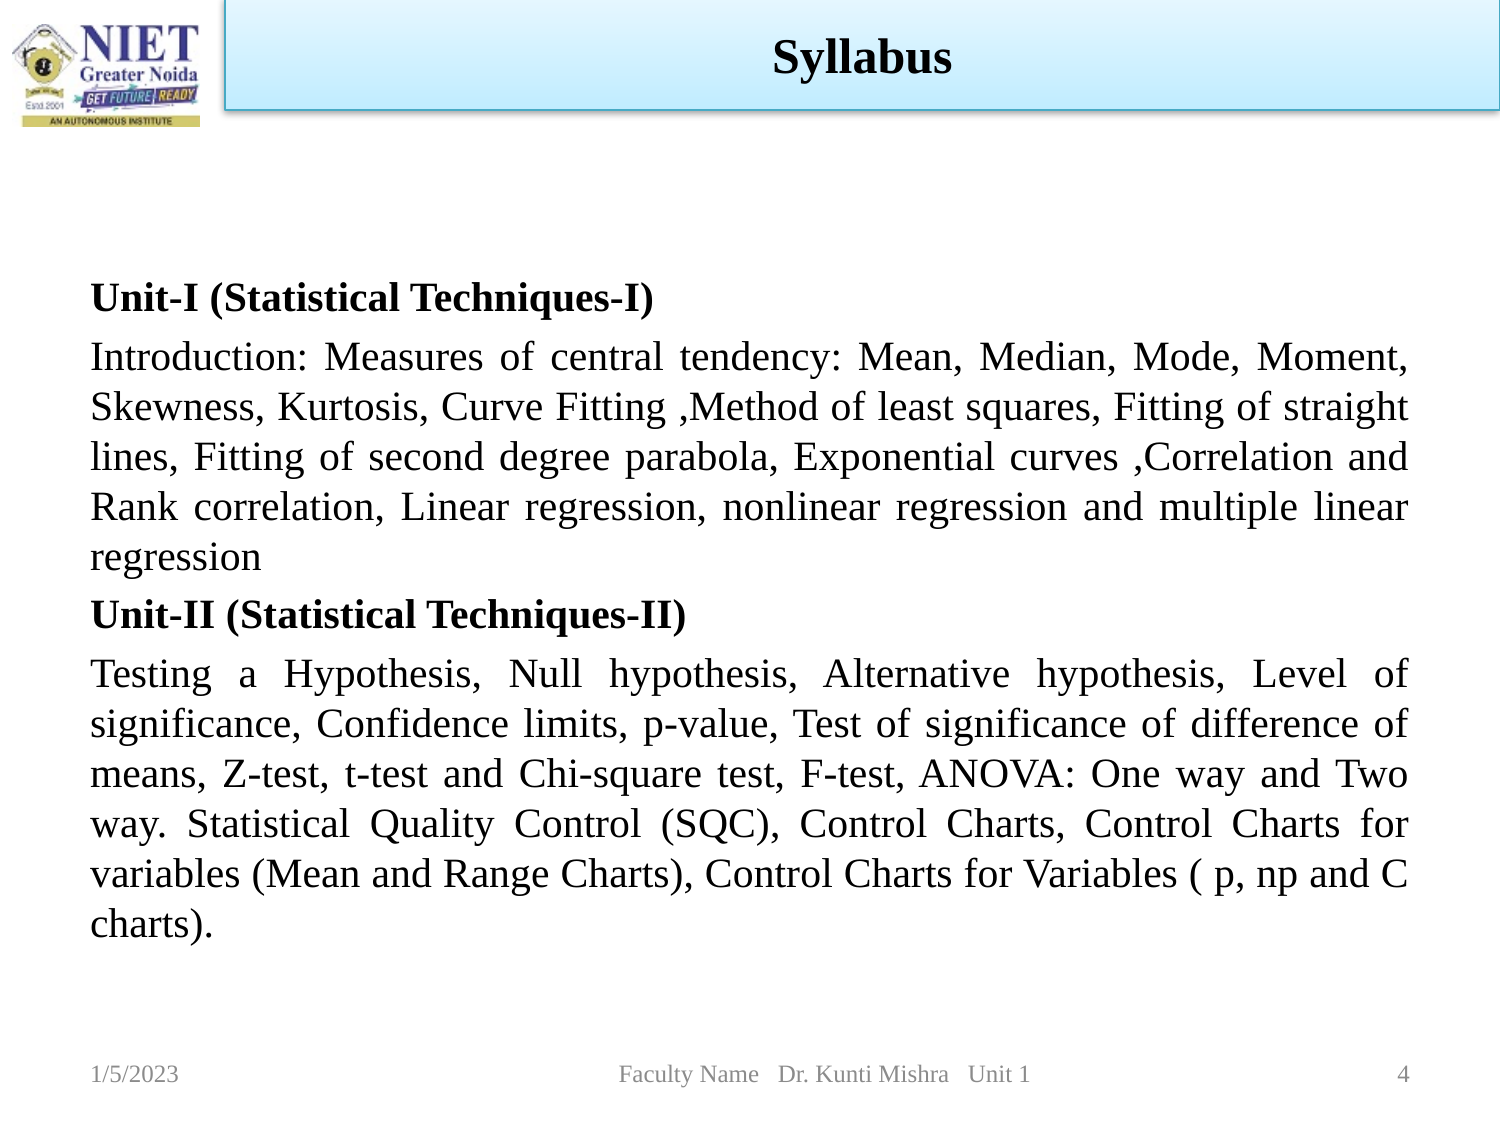

Syllabus
Unit-I (Statistical Techniques-I)
Introduction: Measures of central tendency: Mean, Median, Mode, Moment, Skewness, Kurtosis, Curve Fitting ,Method of least squares, Fitting of straight lines, Fitting of second degree parabola, Exponential curves ,Correlation and Rank correlation, Linear regression, nonlinear regression and multiple linear regression
Unit-II (Statistical Techniques-II)
Testing a Hypothesis, Null hypothesis, Alternative hypothesis, Level of significance, Confidence limits, p-value, Test of significance of difference of means, Z-test, t-test and Chi-square test, F-test, ANOVA: One way and Two way. Statistical Quality Control (SQC), Control Charts, Control Charts for variables (Mean and Range Charts), Control Charts for Variables ( p, np and C charts).

1/5/2023
Faculty Name   Dr. Kunti Mishra   Unit 1
4